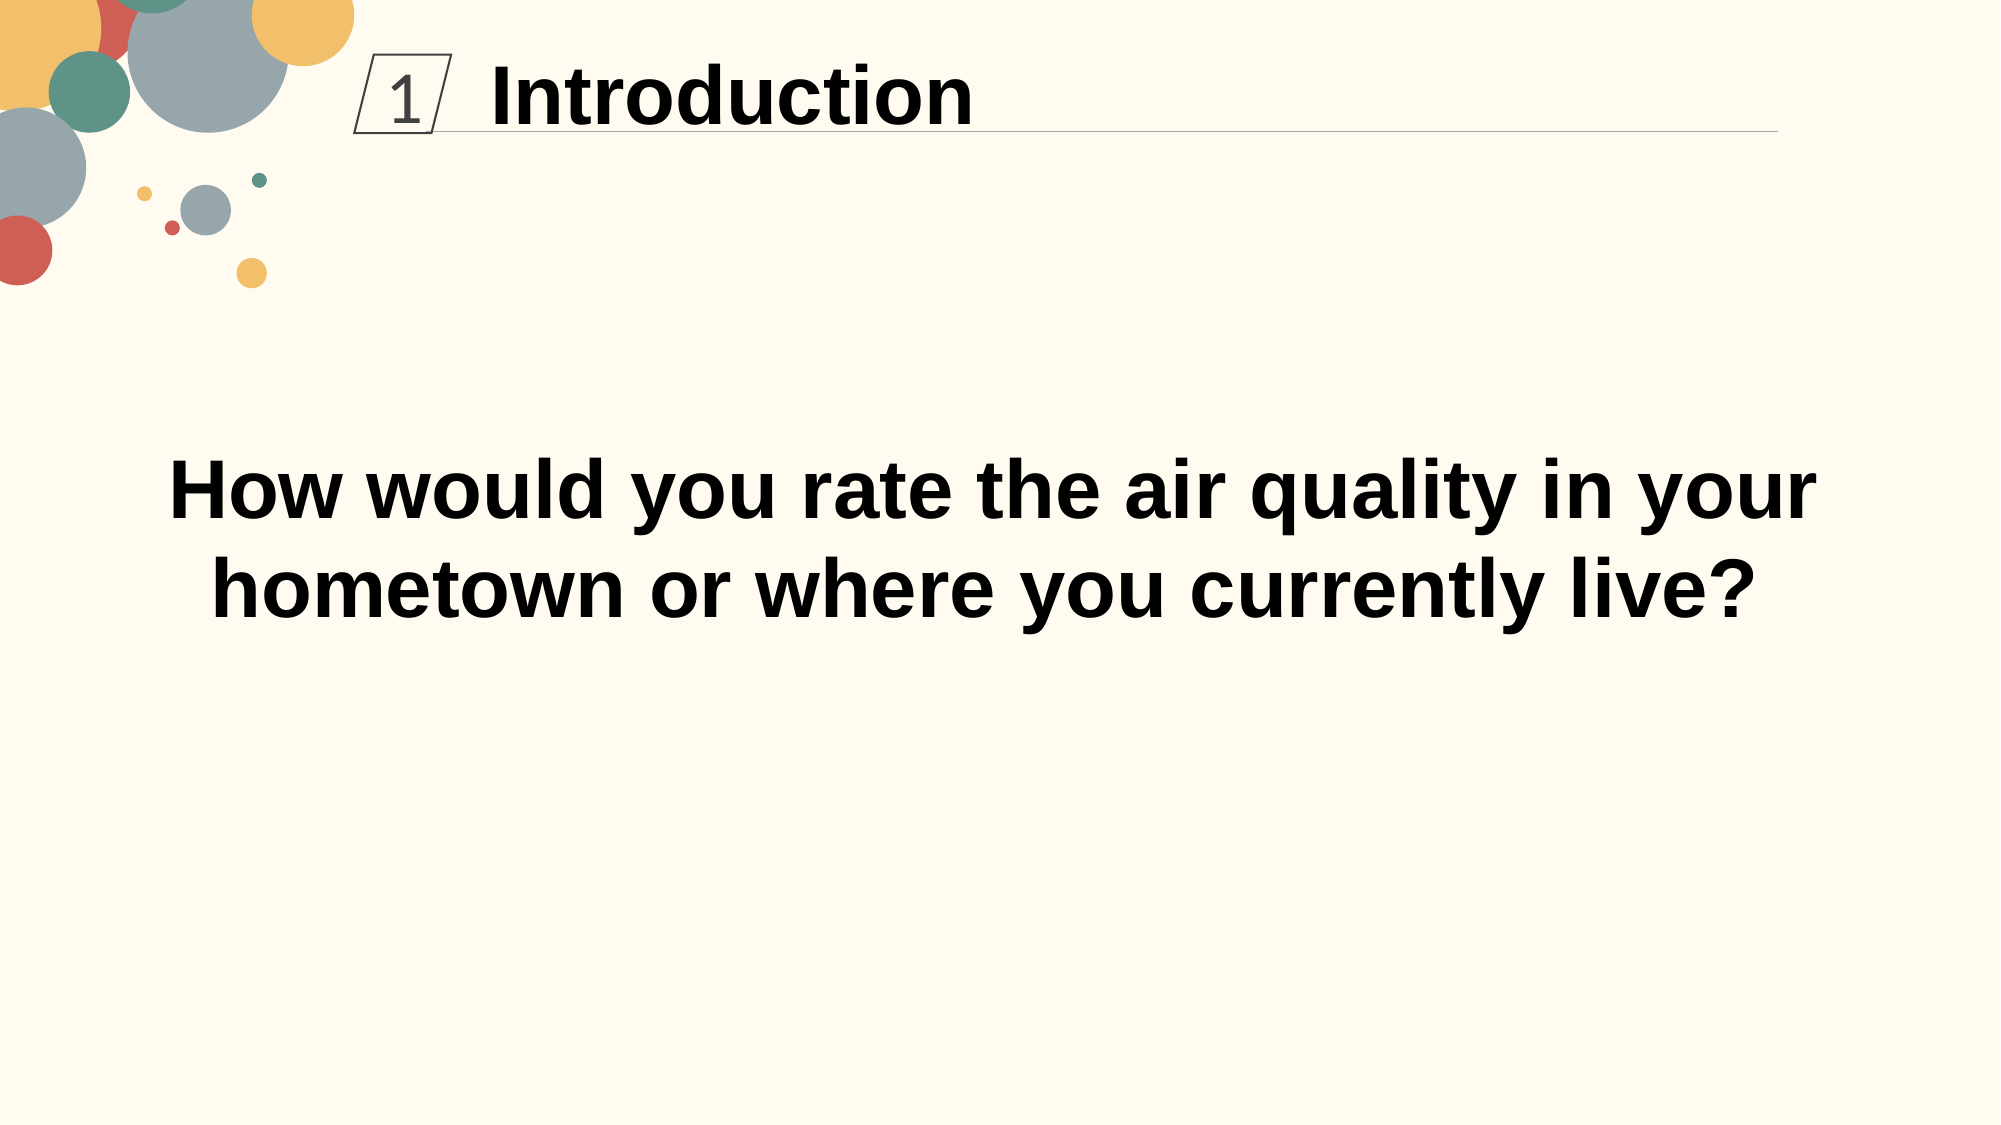

Introduction
1
 How would you rate the air quality in your hometown or where you currently live?